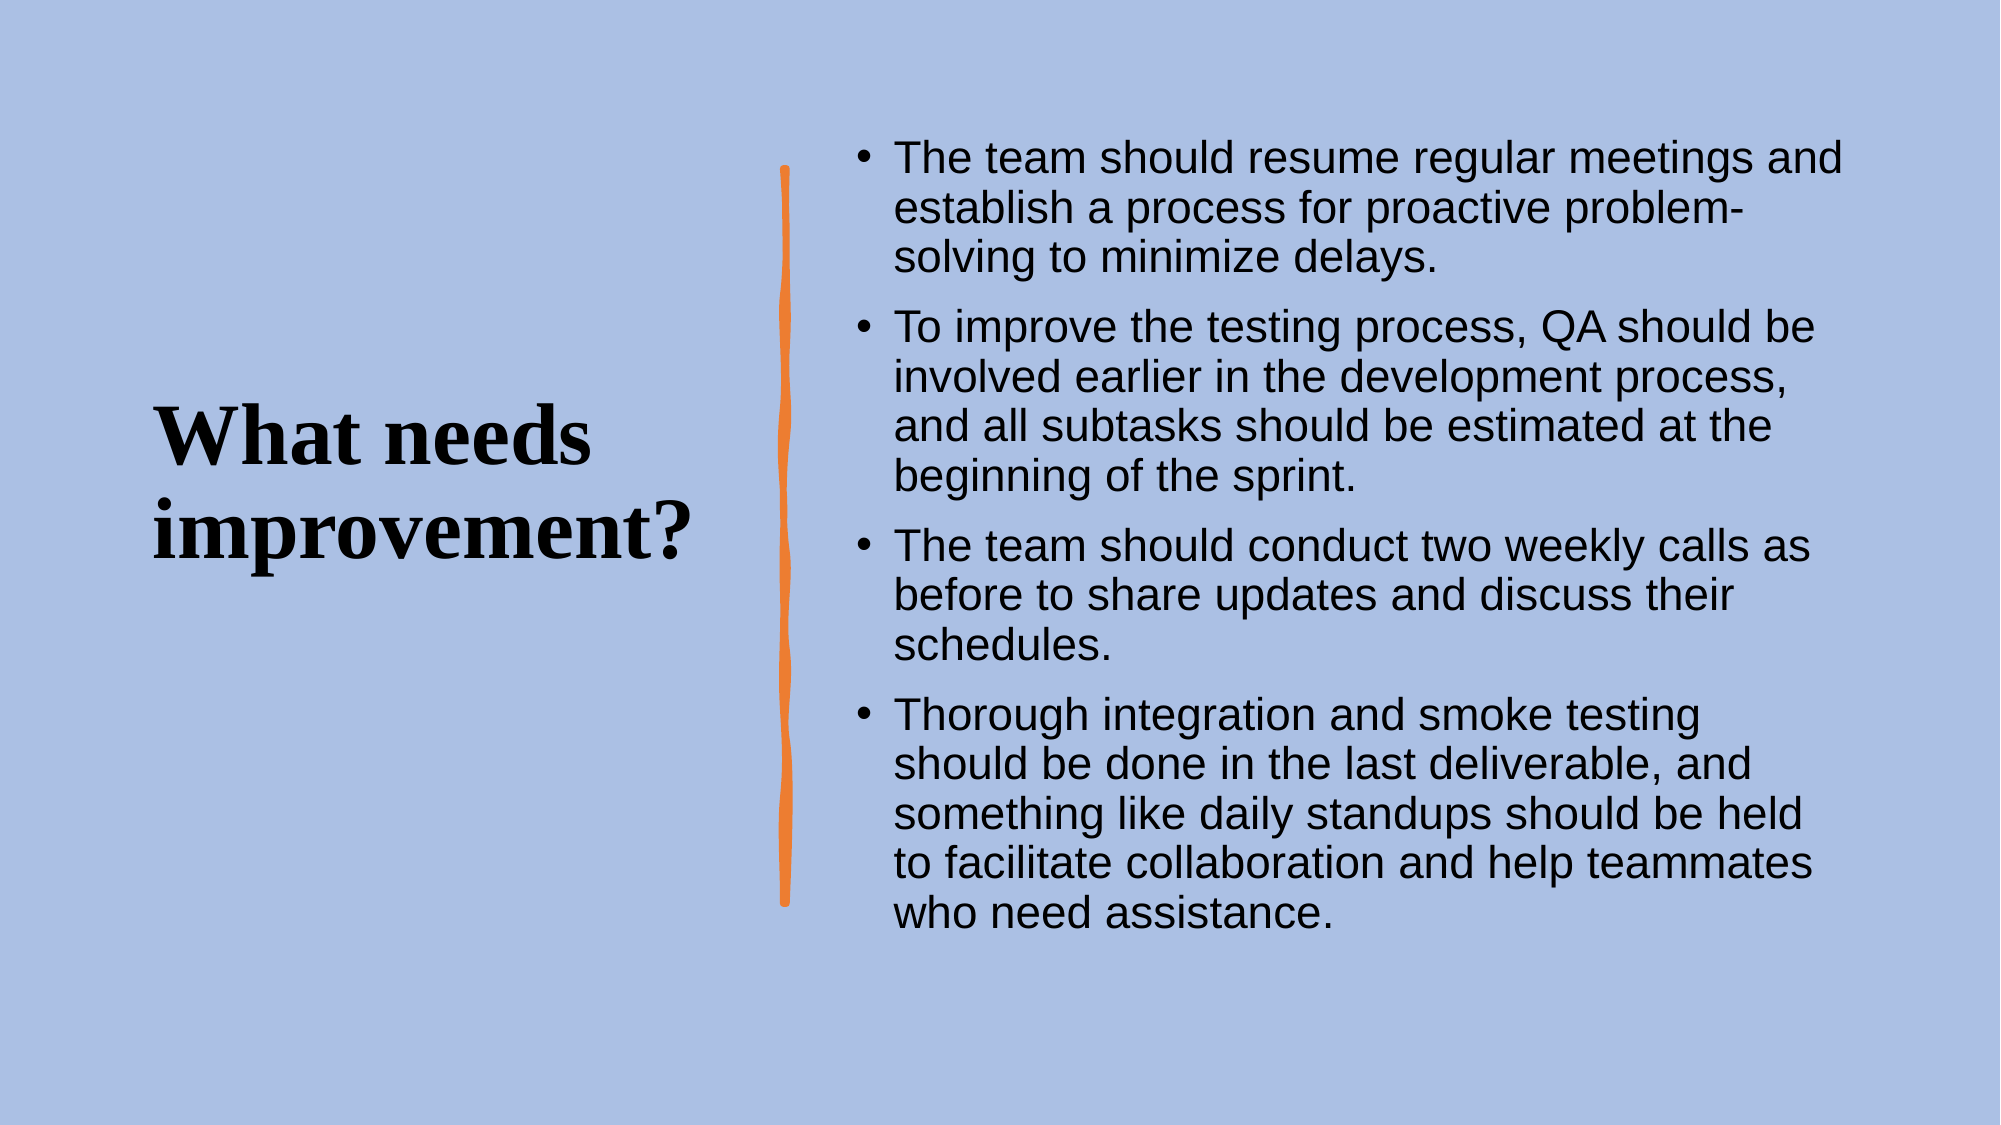

# What needs improvement?
The team should resume regular meetings and establish a process for proactive problem-solving to minimize delays.
To improve the testing process, QA should be involved earlier in the development process, and all subtasks should be estimated at the beginning of the sprint.
The team should conduct two weekly calls as before to share updates and discuss their schedules.
Thorough integration and smoke testing should be done in the last deliverable, and something like daily standups should be held to facilitate collaboration and help teammates who need assistance.